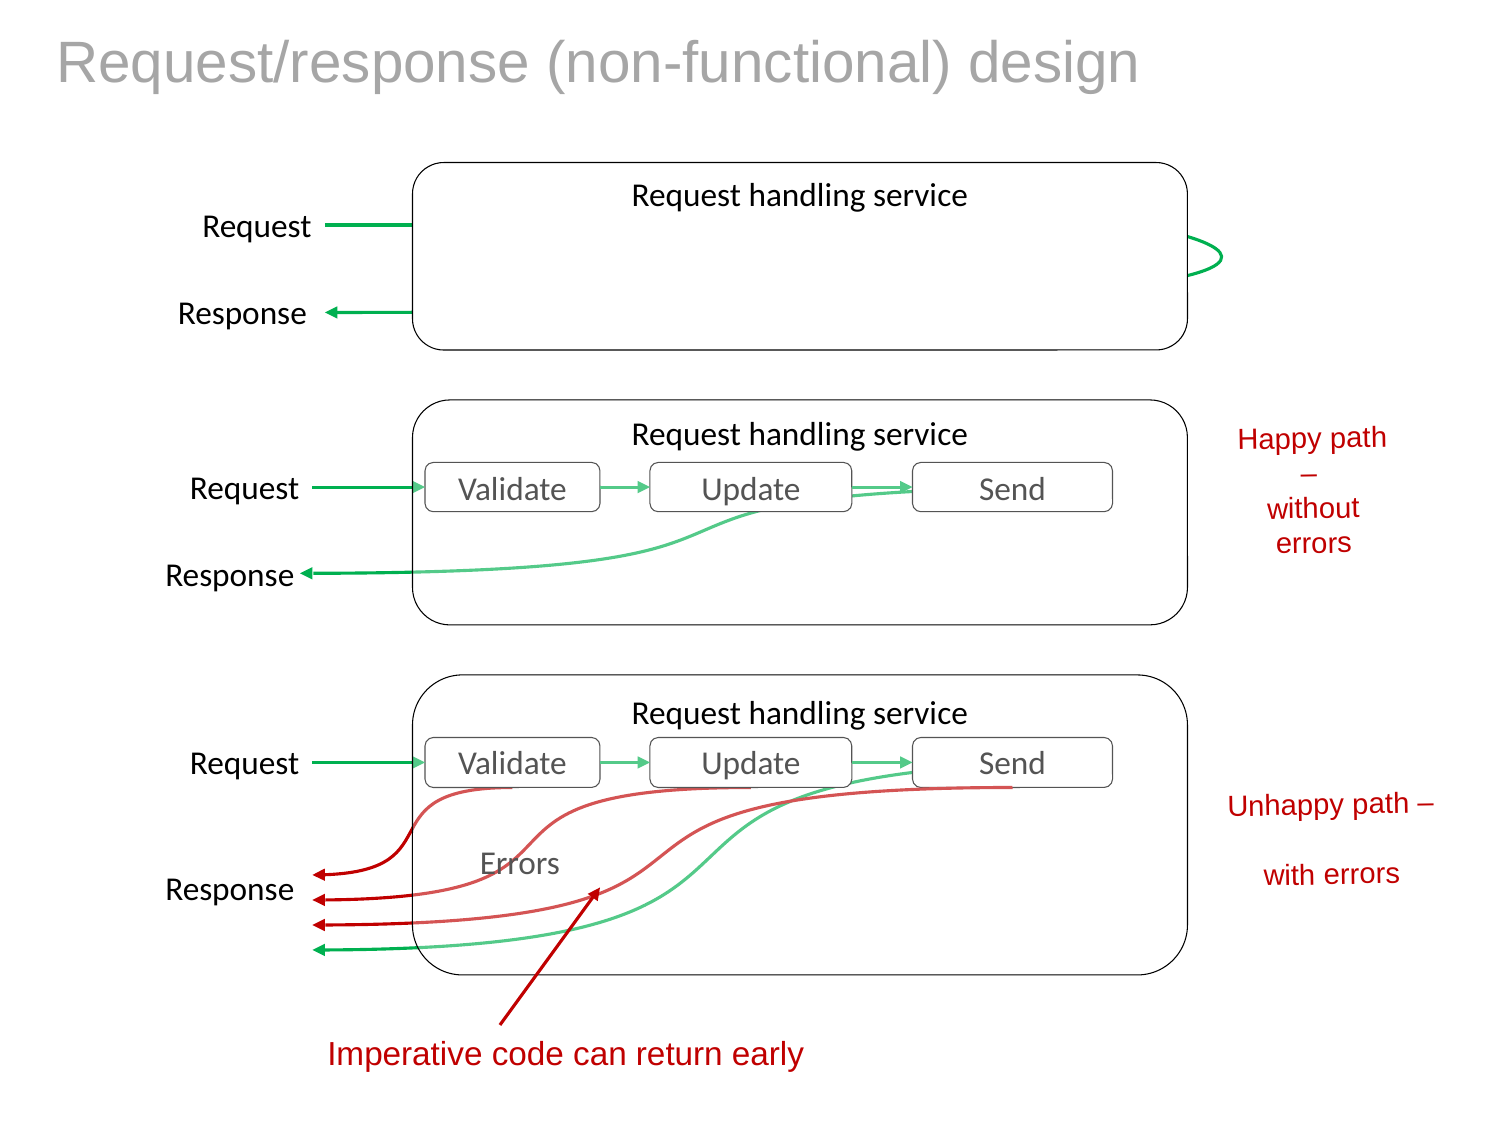

# Request/response (non-functional) design
Request handling service
Request
Validate
Update
Send
Response
Request handling service
Request
Validate
Update
Send
Response
Happy path –
without errors
Request handling service
Request
Validate
Update
Send
Errors
Response
Unhappy path –
with errors
Imperative code can return early